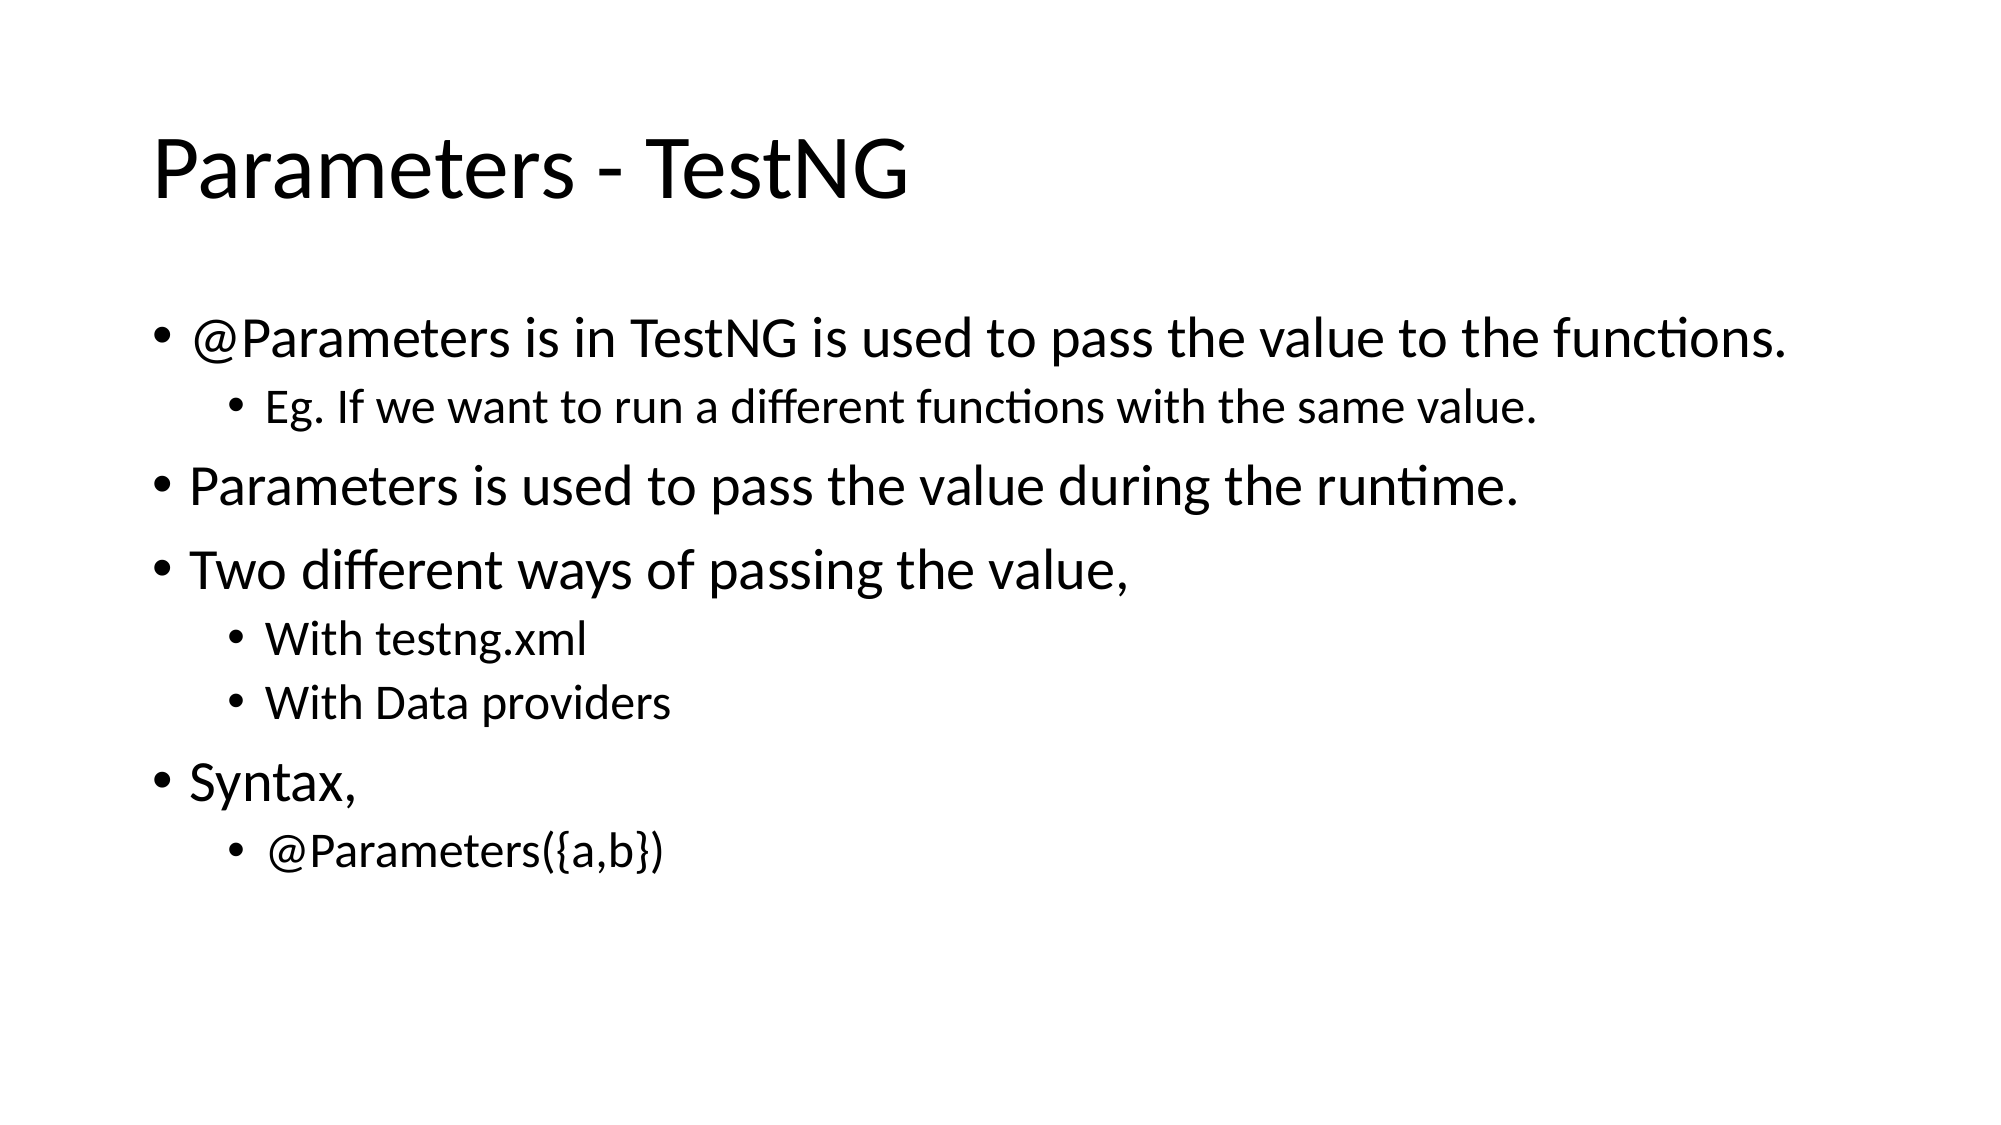

# Parameters - TestNG
@Parameters is in TestNG is used to pass the value to the functions.
Eg. If we want to run a different functions with the same value.
Parameters is used to pass the value during the runtime.
Two different ways of passing the value,
With testng.xml
With Data providers
Syntax,
@Parameters({a,b})